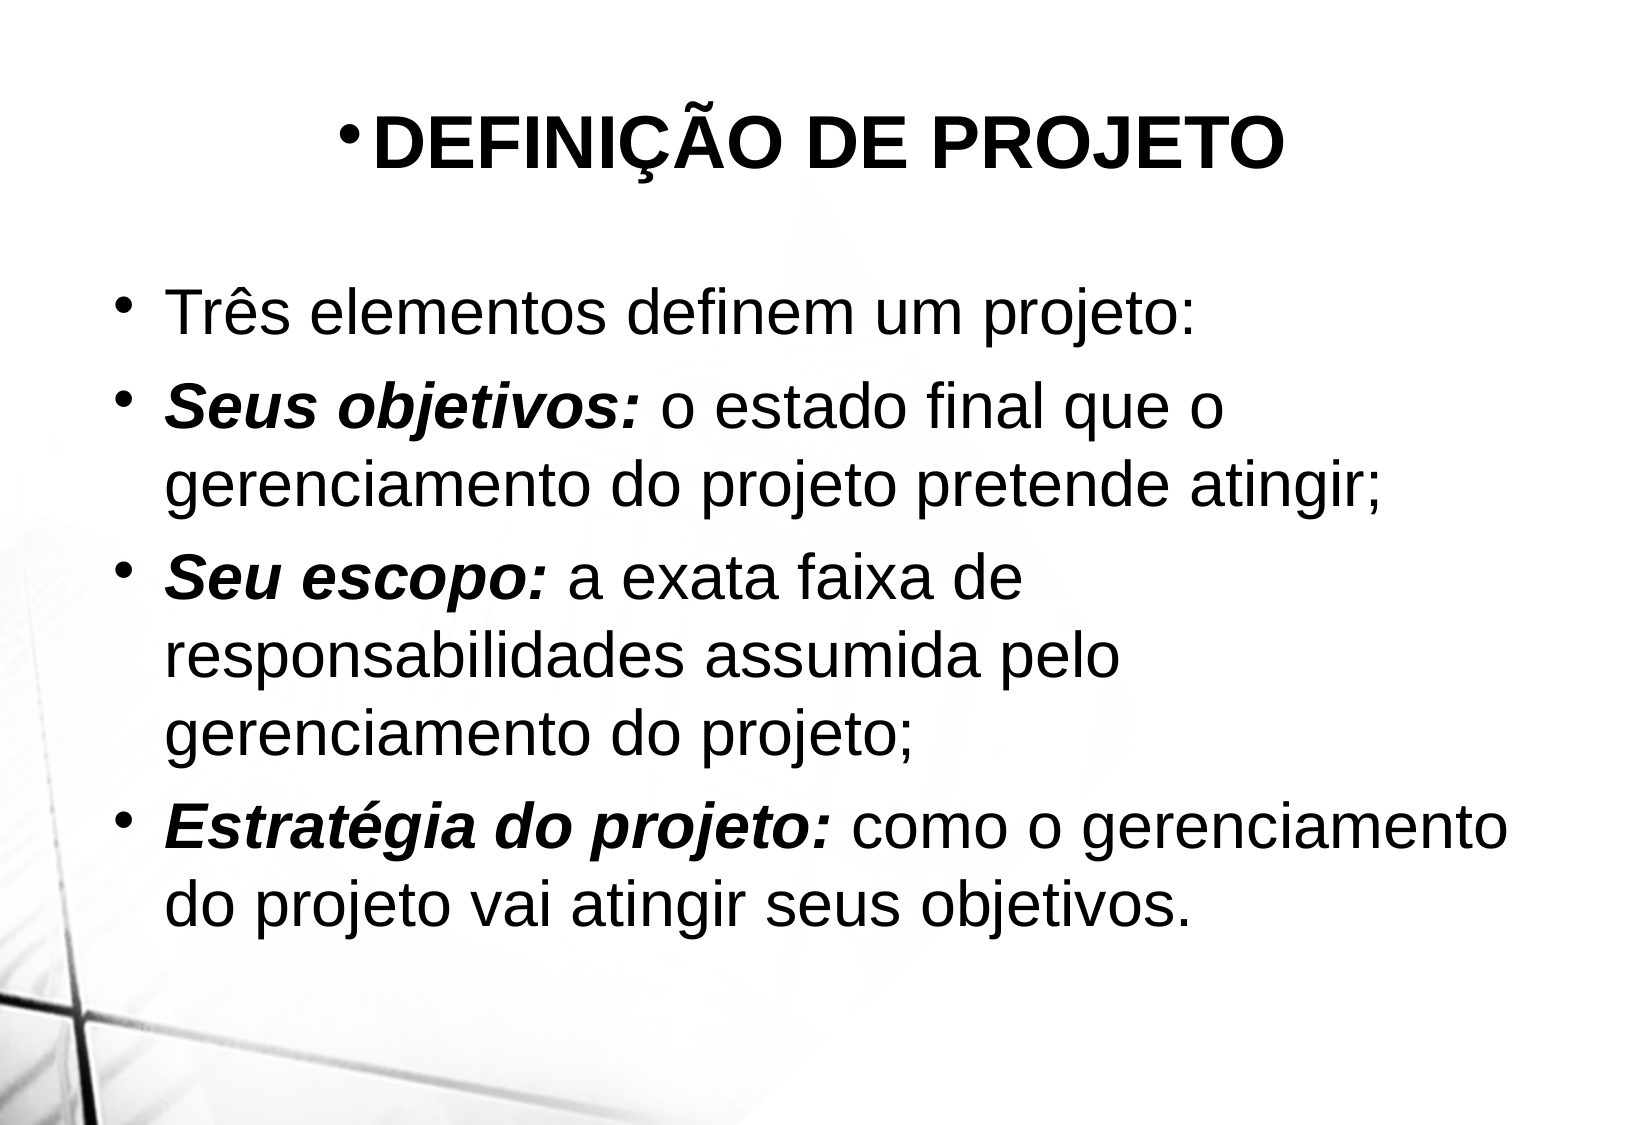

DEFINIÇÃO DE PROJETO
Três elementos definem um projeto:
Seus objetivos: o estado final que o gerenciamento do projeto pretende atingir;
Seu escopo: a exata faixa de responsabilidades assumida pelo gerenciamento do projeto;
Estratégia do projeto: como o gerenciamento do projeto vai atingir seus objetivos.